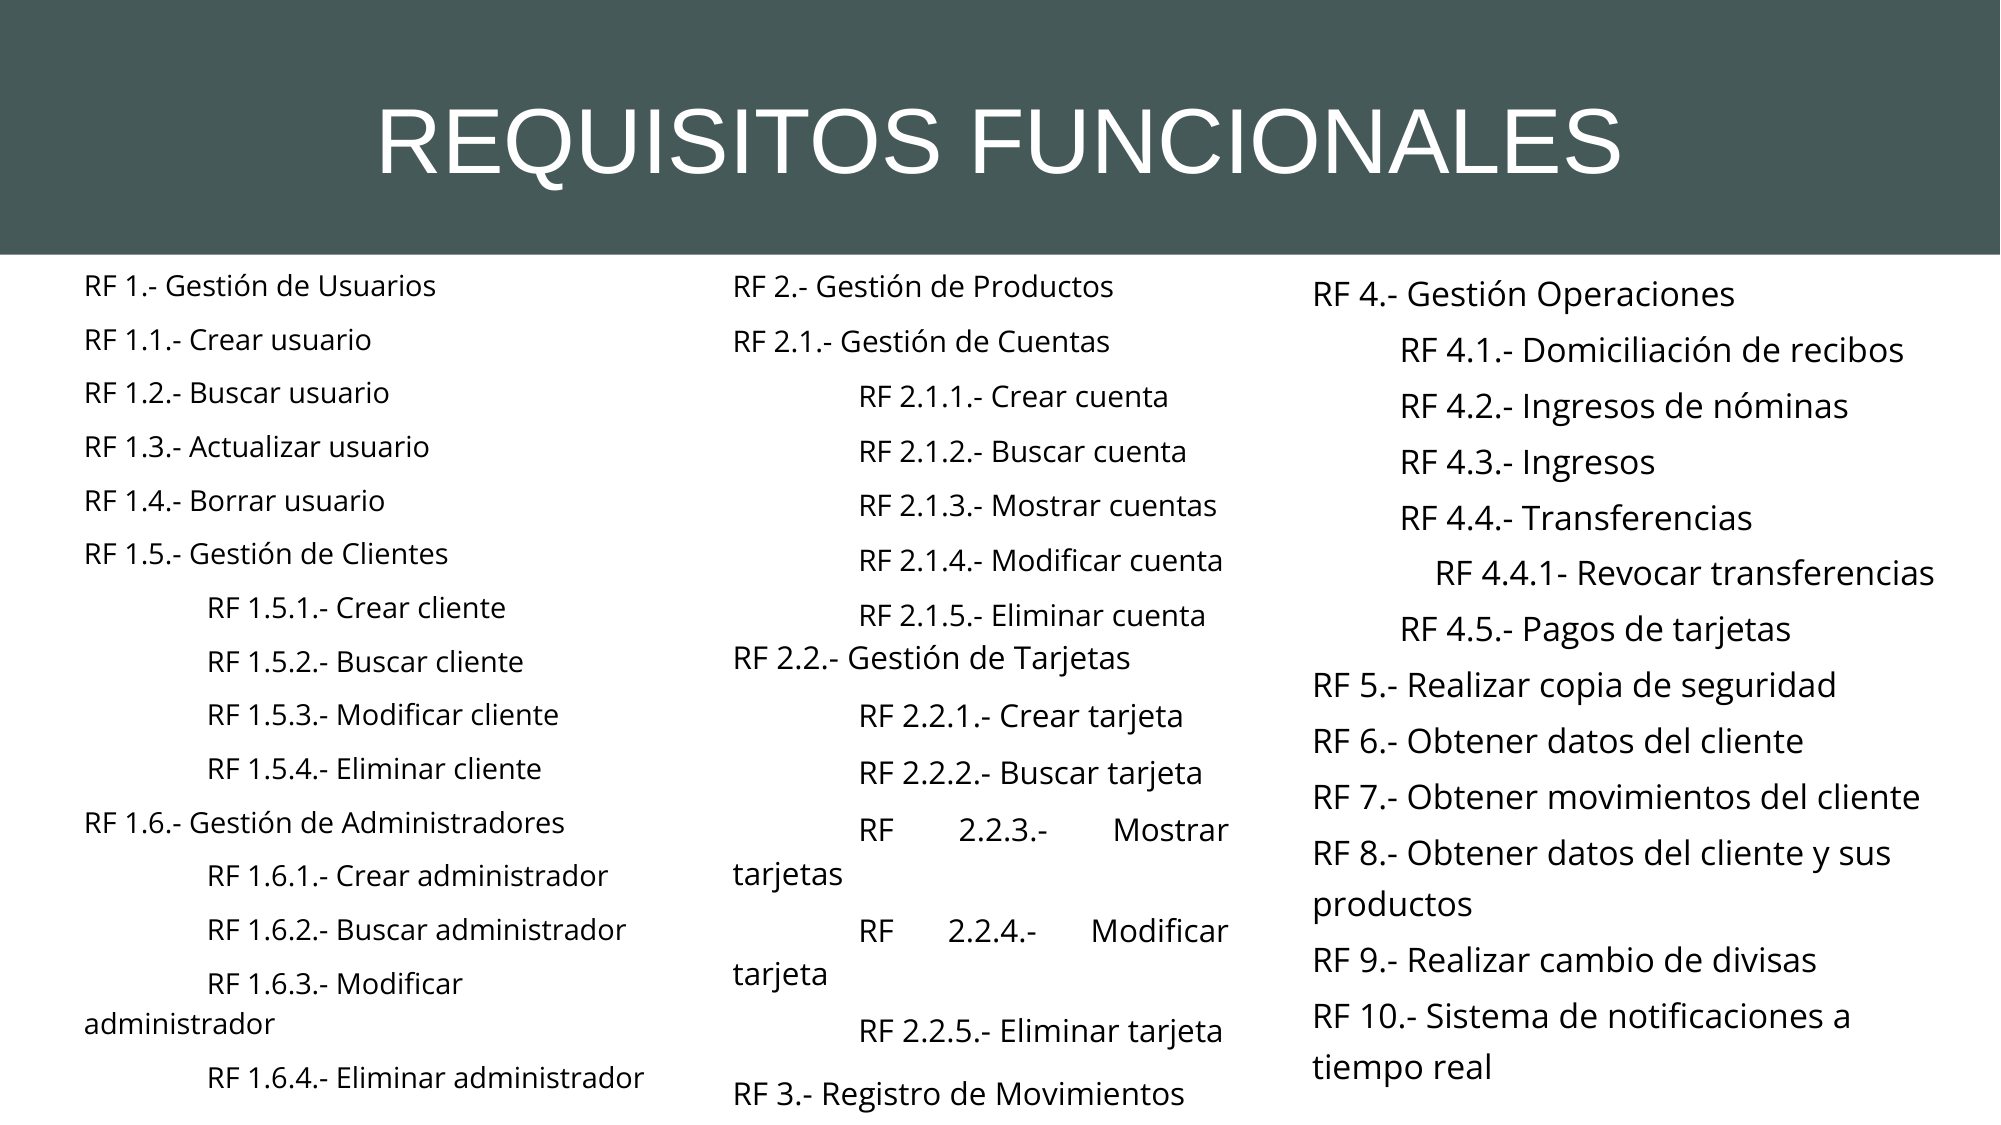

# REQUISITOS FUNCIONALES

RF 1.- Gestión de Usuarios
RF 1.1.- Crear usuario
RF 1.2.- Buscar usuario
RF 1.3.- Actualizar usuario
RF 1.4.- Borrar usuario
RF 1.5.- Gestión de Clientes
	RF 1.5.1.- Crear cliente
	RF 1.5.2.- Buscar cliente
	RF 1.5.3.- Modificar cliente
	RF 1.5.4.- Eliminar cliente
RF 1.6.- Gestión de Administradores
	RF 1.6.1.- Crear administrador
	RF 1.6.2.- Buscar administrador
	RF 1.6.3.- Modificar administrador
	RF 1.6.4.- Eliminar administrador

RF 2.- Gestión de Productos
RF 2.1.- Gestión de Cuentas
	RF 2.1.1.- Crear cuenta
	RF 2.1.2.- Buscar cuenta
	RF 2.1.3.- Mostrar cuentas
	RF 2.1.4.- Modificar cuenta
	RF 2.1.5.- Eliminar cuenta
RF 2.2.- Gestión de Tarjetas
	RF 2.2.1.- Crear tarjeta
	RF 2.2.2.- Buscar tarjeta
	RF 2.2.3.- Mostrar tarjetas
	RF 2.2.4.- Modificar tarjeta
	RF 2.2.5.- Eliminar tarjeta
RF 3.- Registro de Movimientos
RF 4.- Gestión Operaciones
          RF 4.1.- Domiciliación de recibos
          RF 4.2.- Ingresos de nóminas
          RF 4.3.- Ingresos
          RF 4.4.- Transferencias
              RF 4.4.1- Revocar transferencias
          RF 4.5.- Pagos de tarjetas
RF 5.- Realizar copia de seguridad
RF 6.- Obtener datos del cliente
RF 7.- Obtener movimientos del cliente
RF 8.- Obtener datos del cliente y sus productos
RF 9.- Realizar cambio de divisas
RF 10.- Sistema de notificaciones a tiempo real